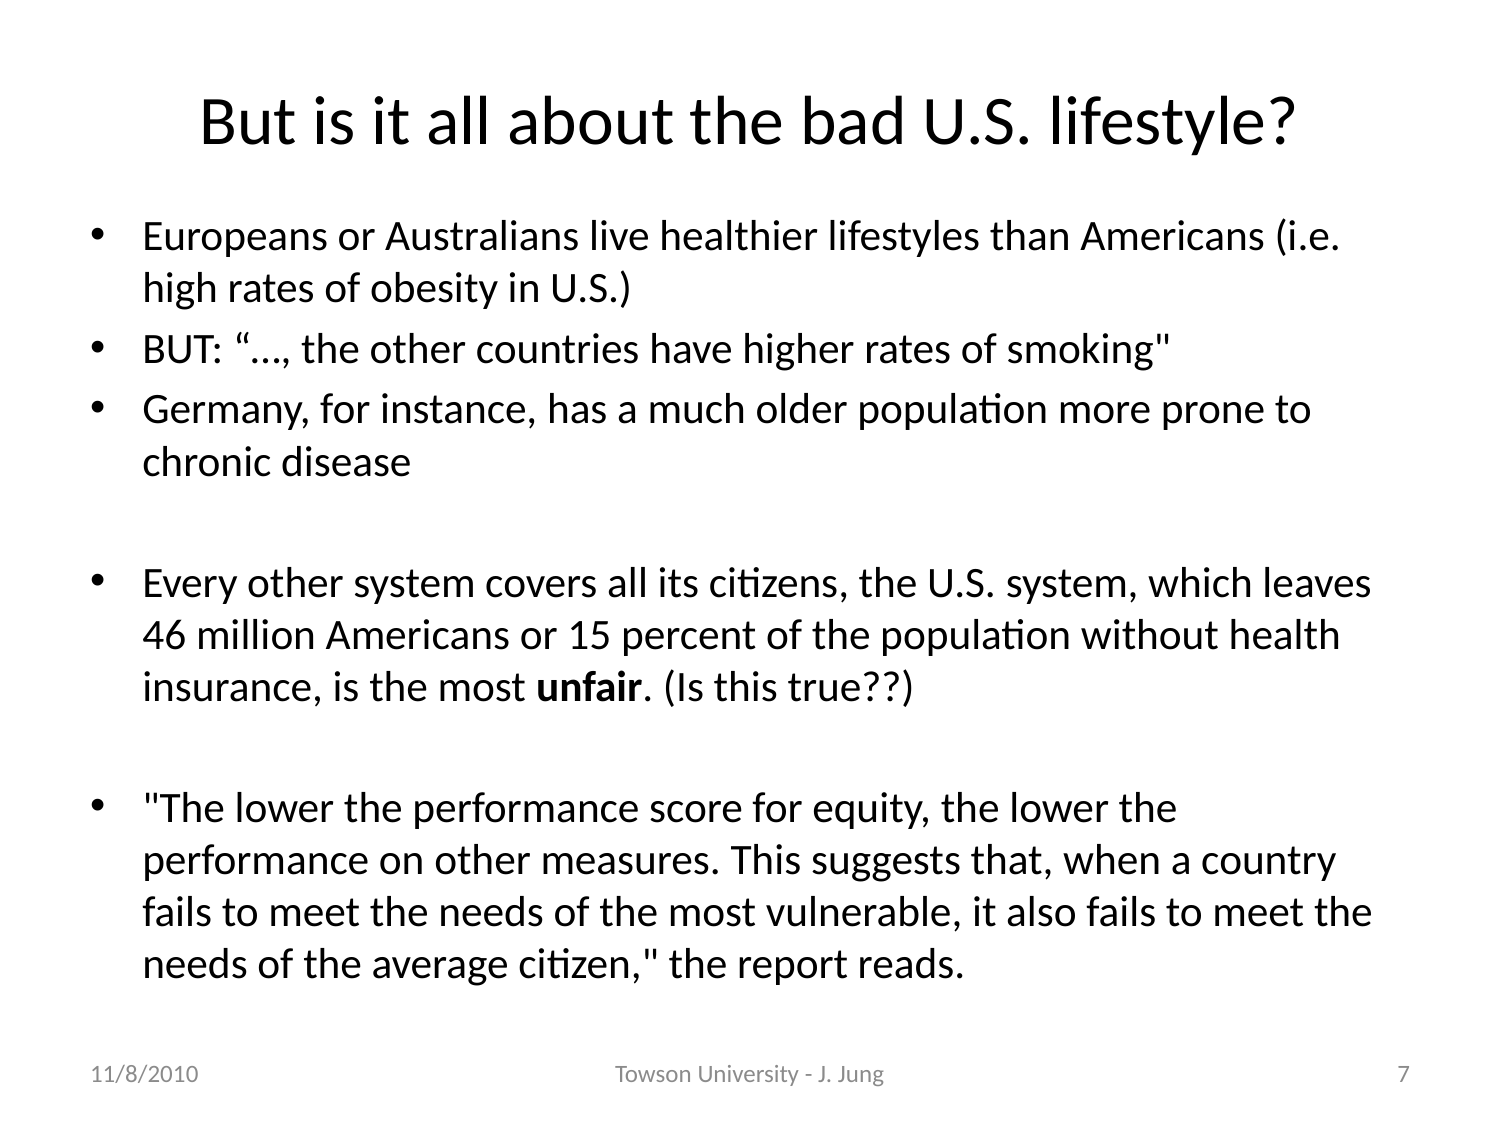

# But is it all about the bad U.S. lifestyle?
Europeans or Australians live healthier lifestyles than Americans (i.e. high rates of obesity in U.S.)
BUT: “…, the other countries have higher rates of smoking"
Germany, for instance, has a much older population more prone to chronic disease

Every other system covers all its citizens, the U.S. system, which leaves 46 million Americans or 15 percent of the population without health insurance, is the most unfair. (Is this true??)

"The lower the performance score for equity, the lower the performance on other measures. This suggests that, when a country fails to meet the needs of the most vulnerable, it also fails to meet the needs of the average citizen," the report reads.
11/8/2010
Towson University - J. Jung
7